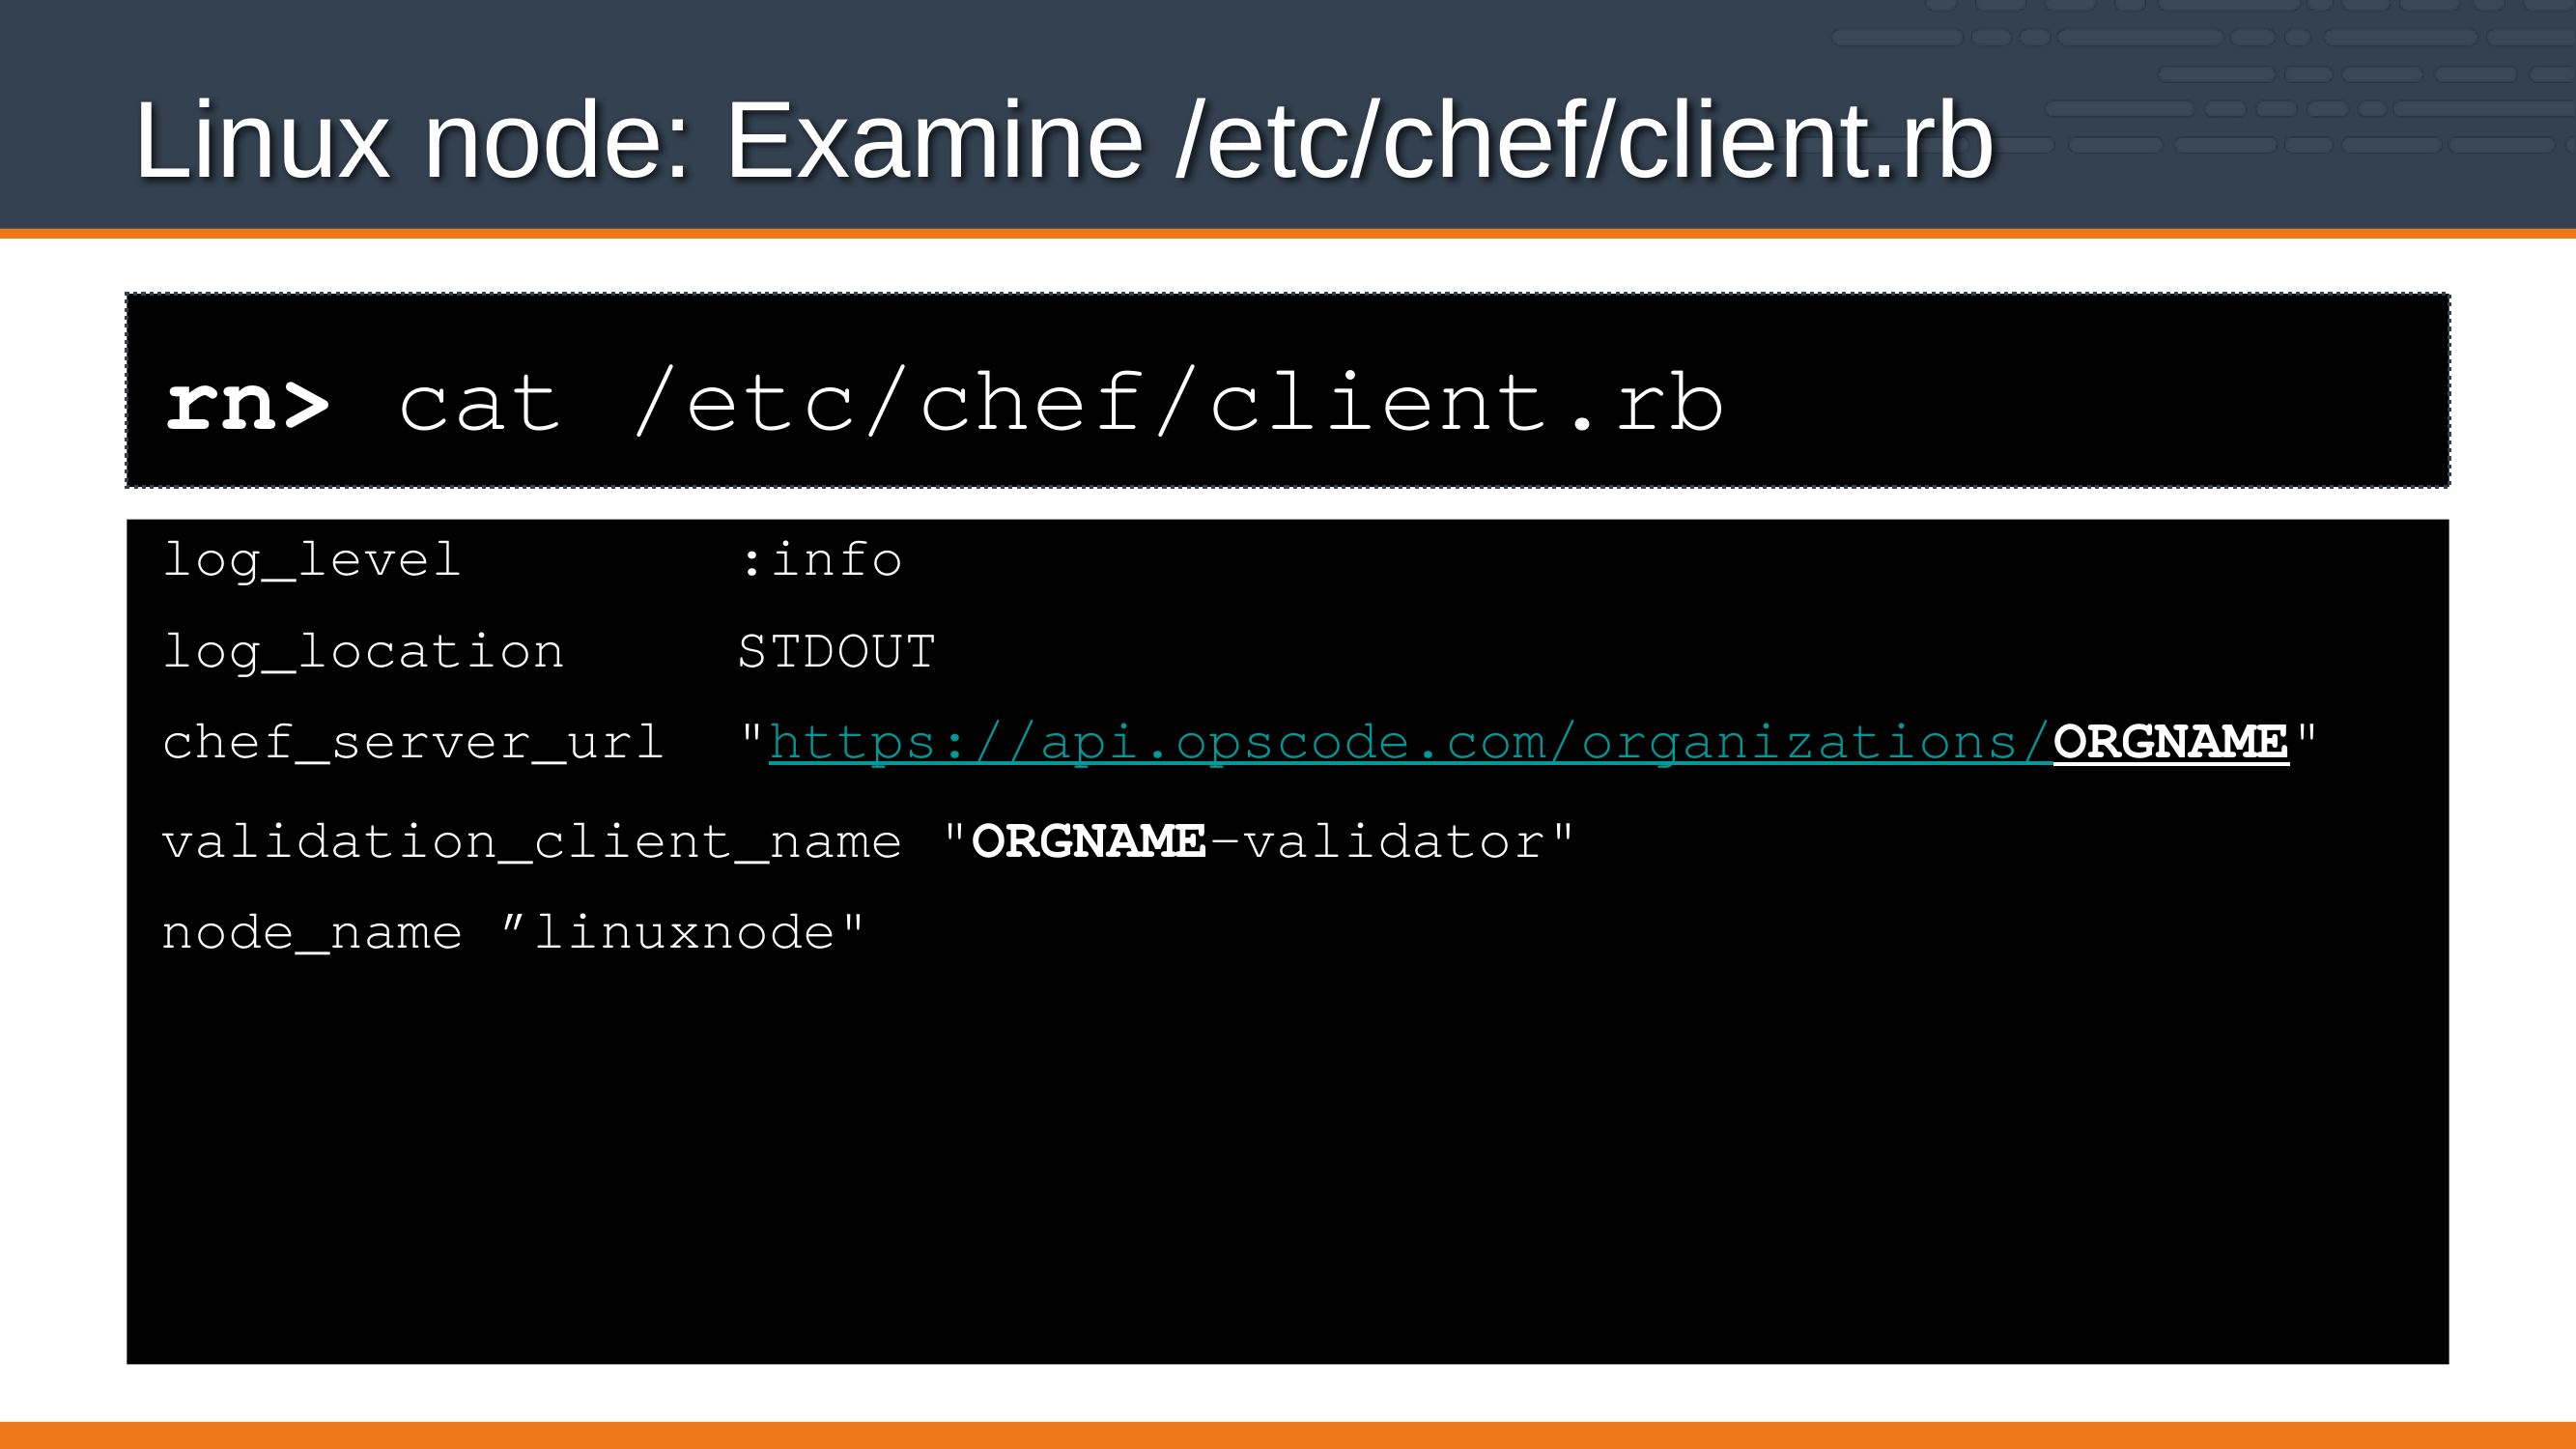

# Linux node: Examine /etc/chef/client.rb
rn> cat /etc/chef/client.rb
 log_level        :info
 log_location     STDOUT
 chef_server_url  "https://api.opscode.com/organizations/ORGNAME"
 validation_client_name "ORGNAME-validator"
 node_name ”linuxnode"